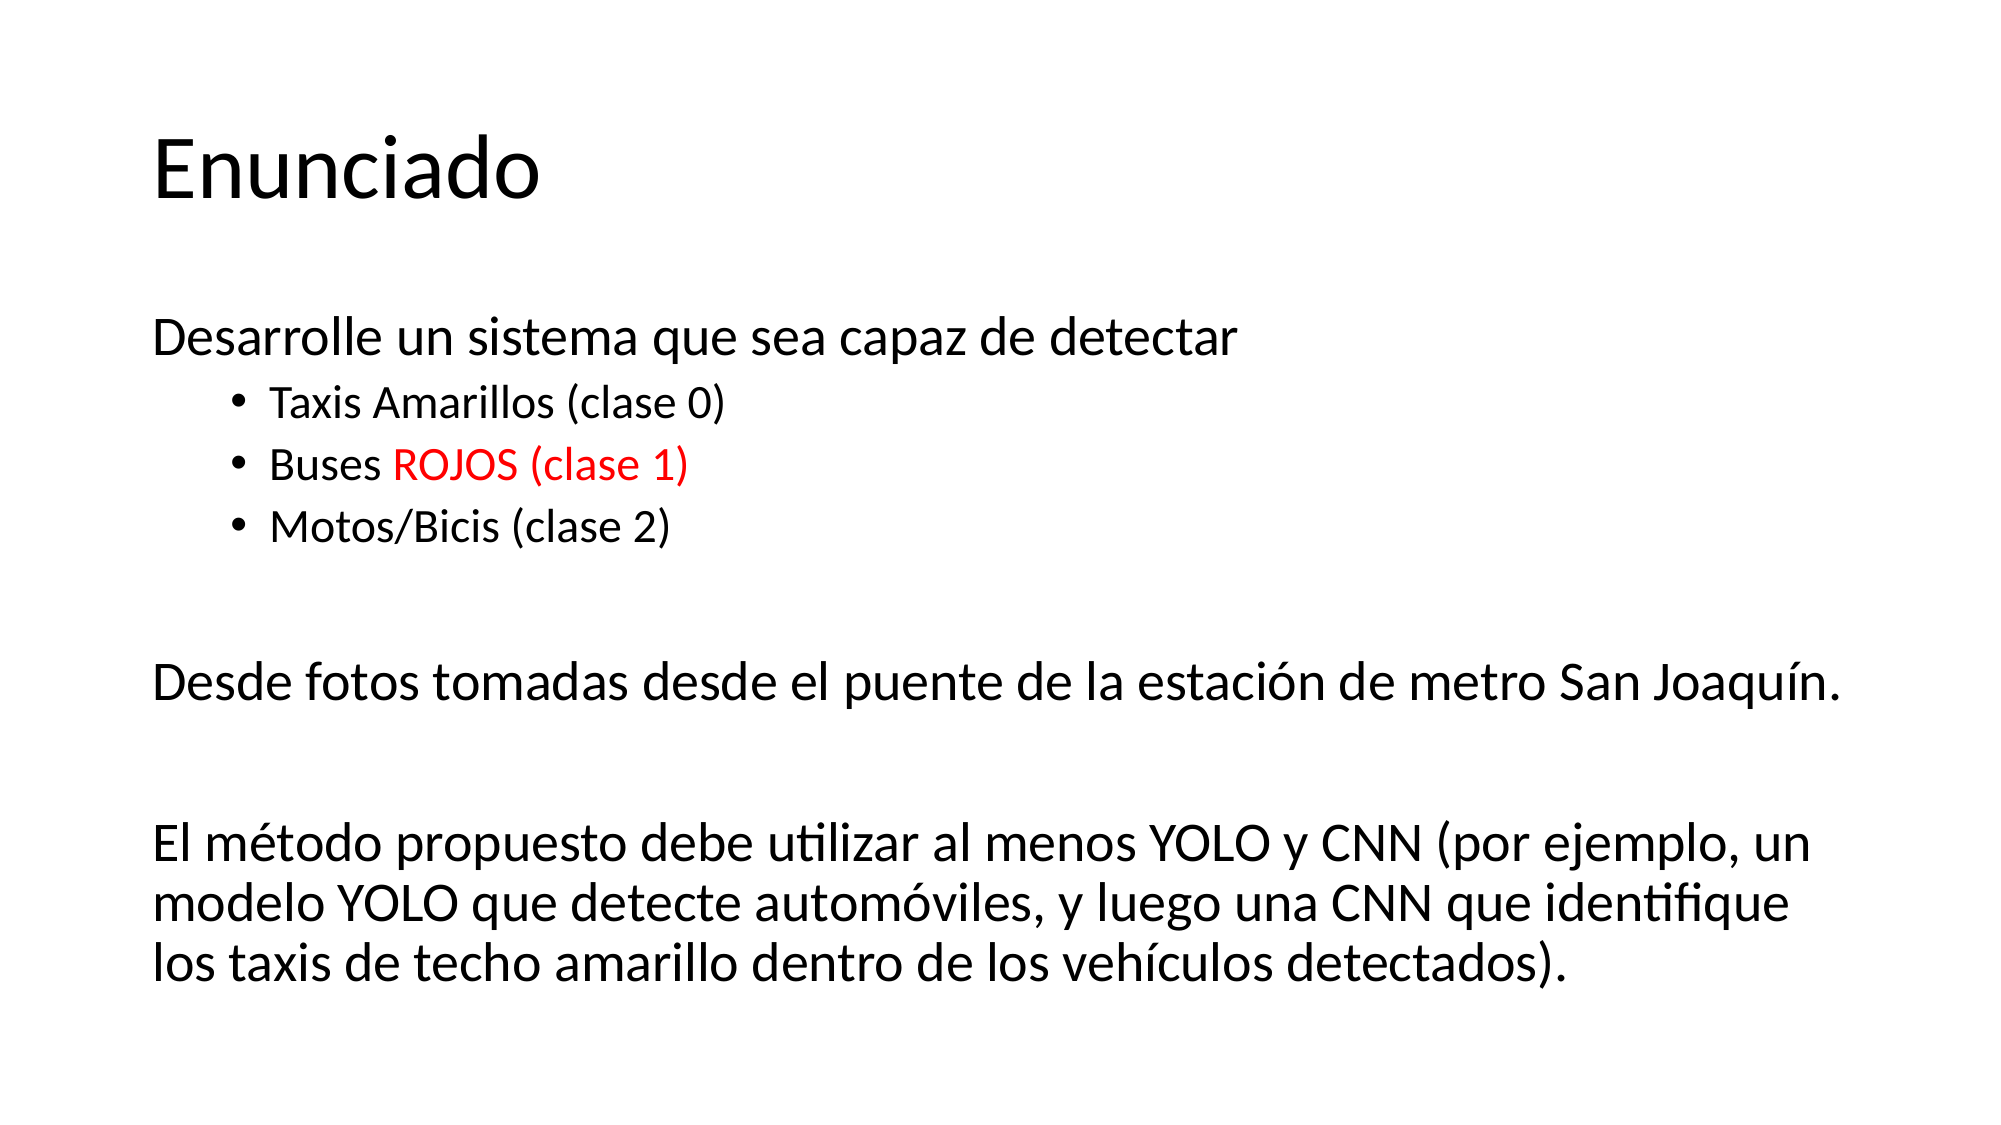

# Enunciado
Desarrolle un sistema que sea capaz de detectar
Taxis Amarillos (clase 0)
Buses ROJOS (clase 1)
Motos/Bicis (clase 2)

Desde fotos tomadas desde el puente de la estación de metro San Joaquín.

El método propuesto debe utilizar al menos YOLO y CNN (por ejemplo, un modelo YOLO que detecte automóviles, y luego una CNN que identifique los taxis de techo amarillo dentro de los vehículos detectados).